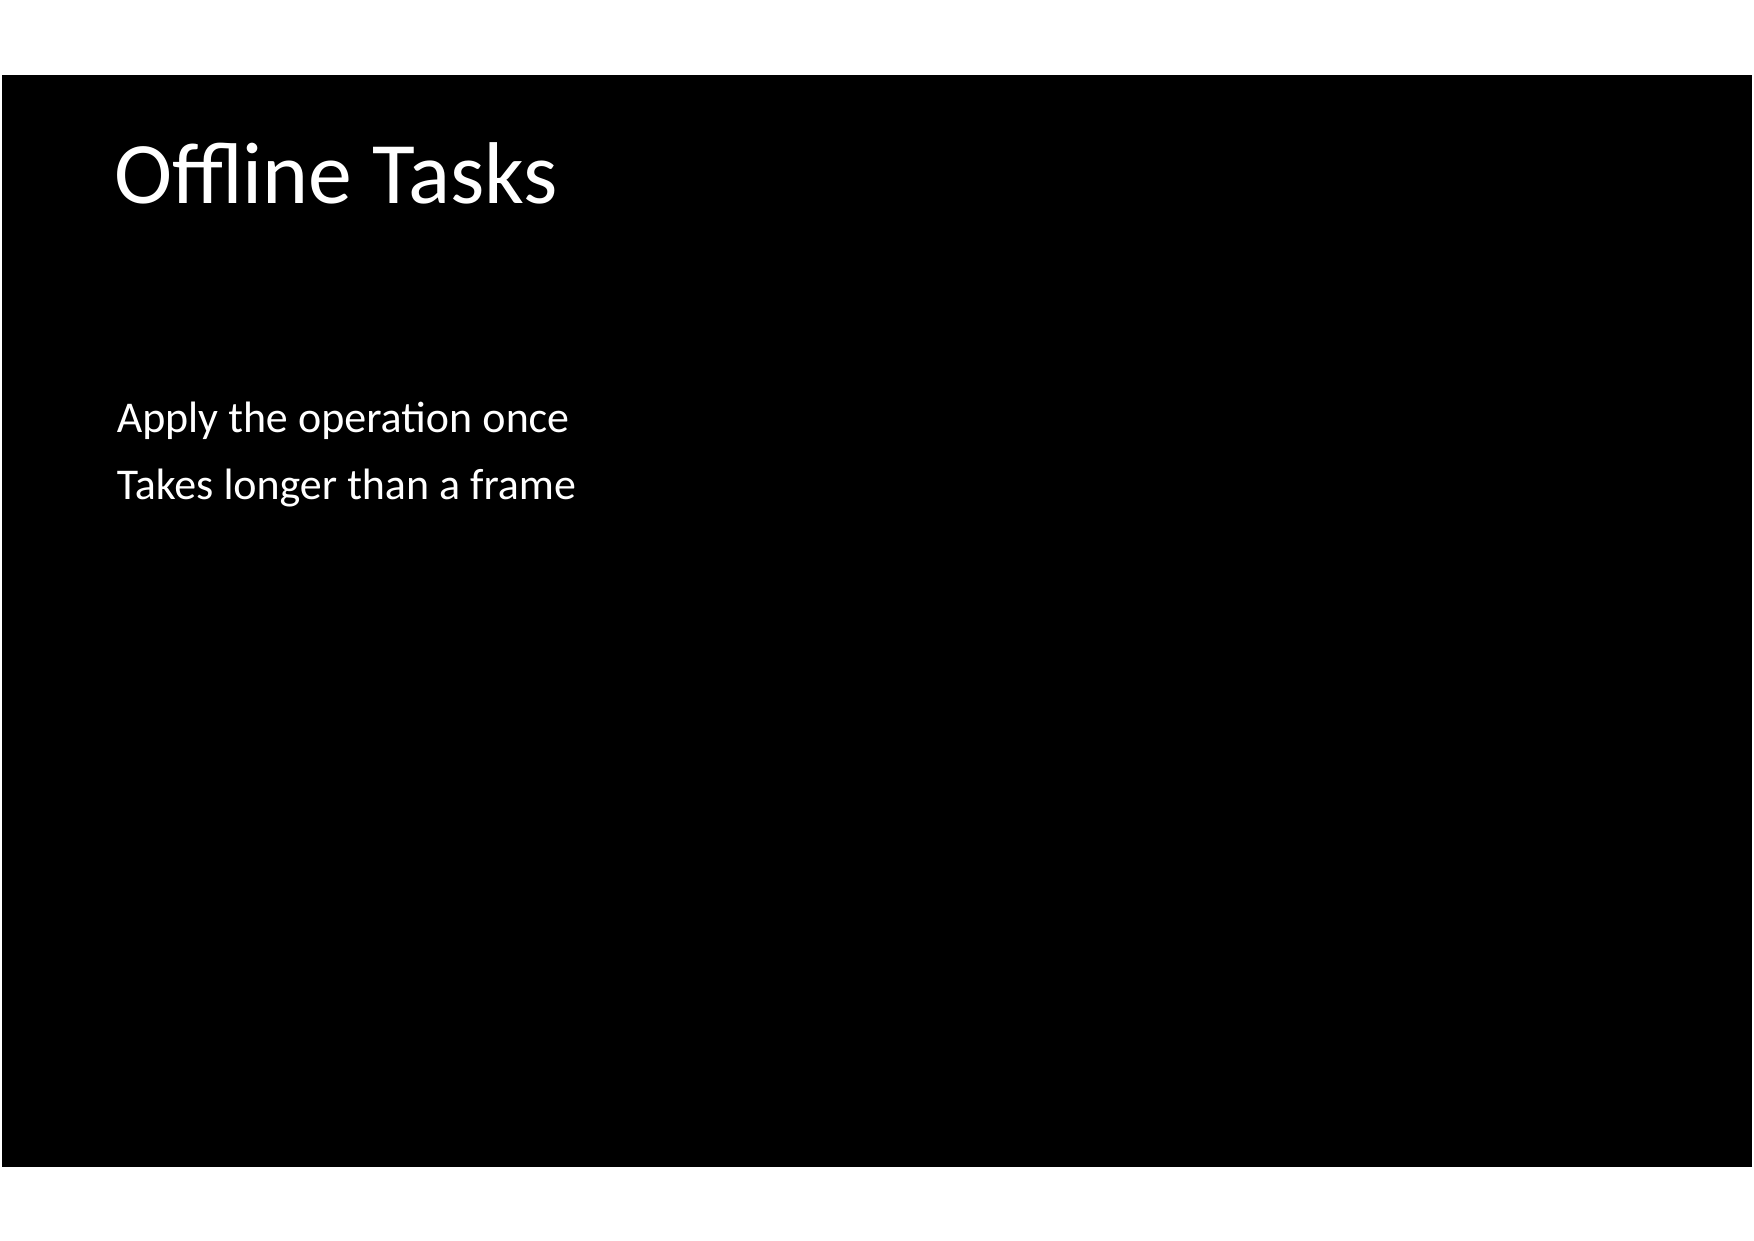

Offline Tasks
Apply the operation once

Takes longer than a frame